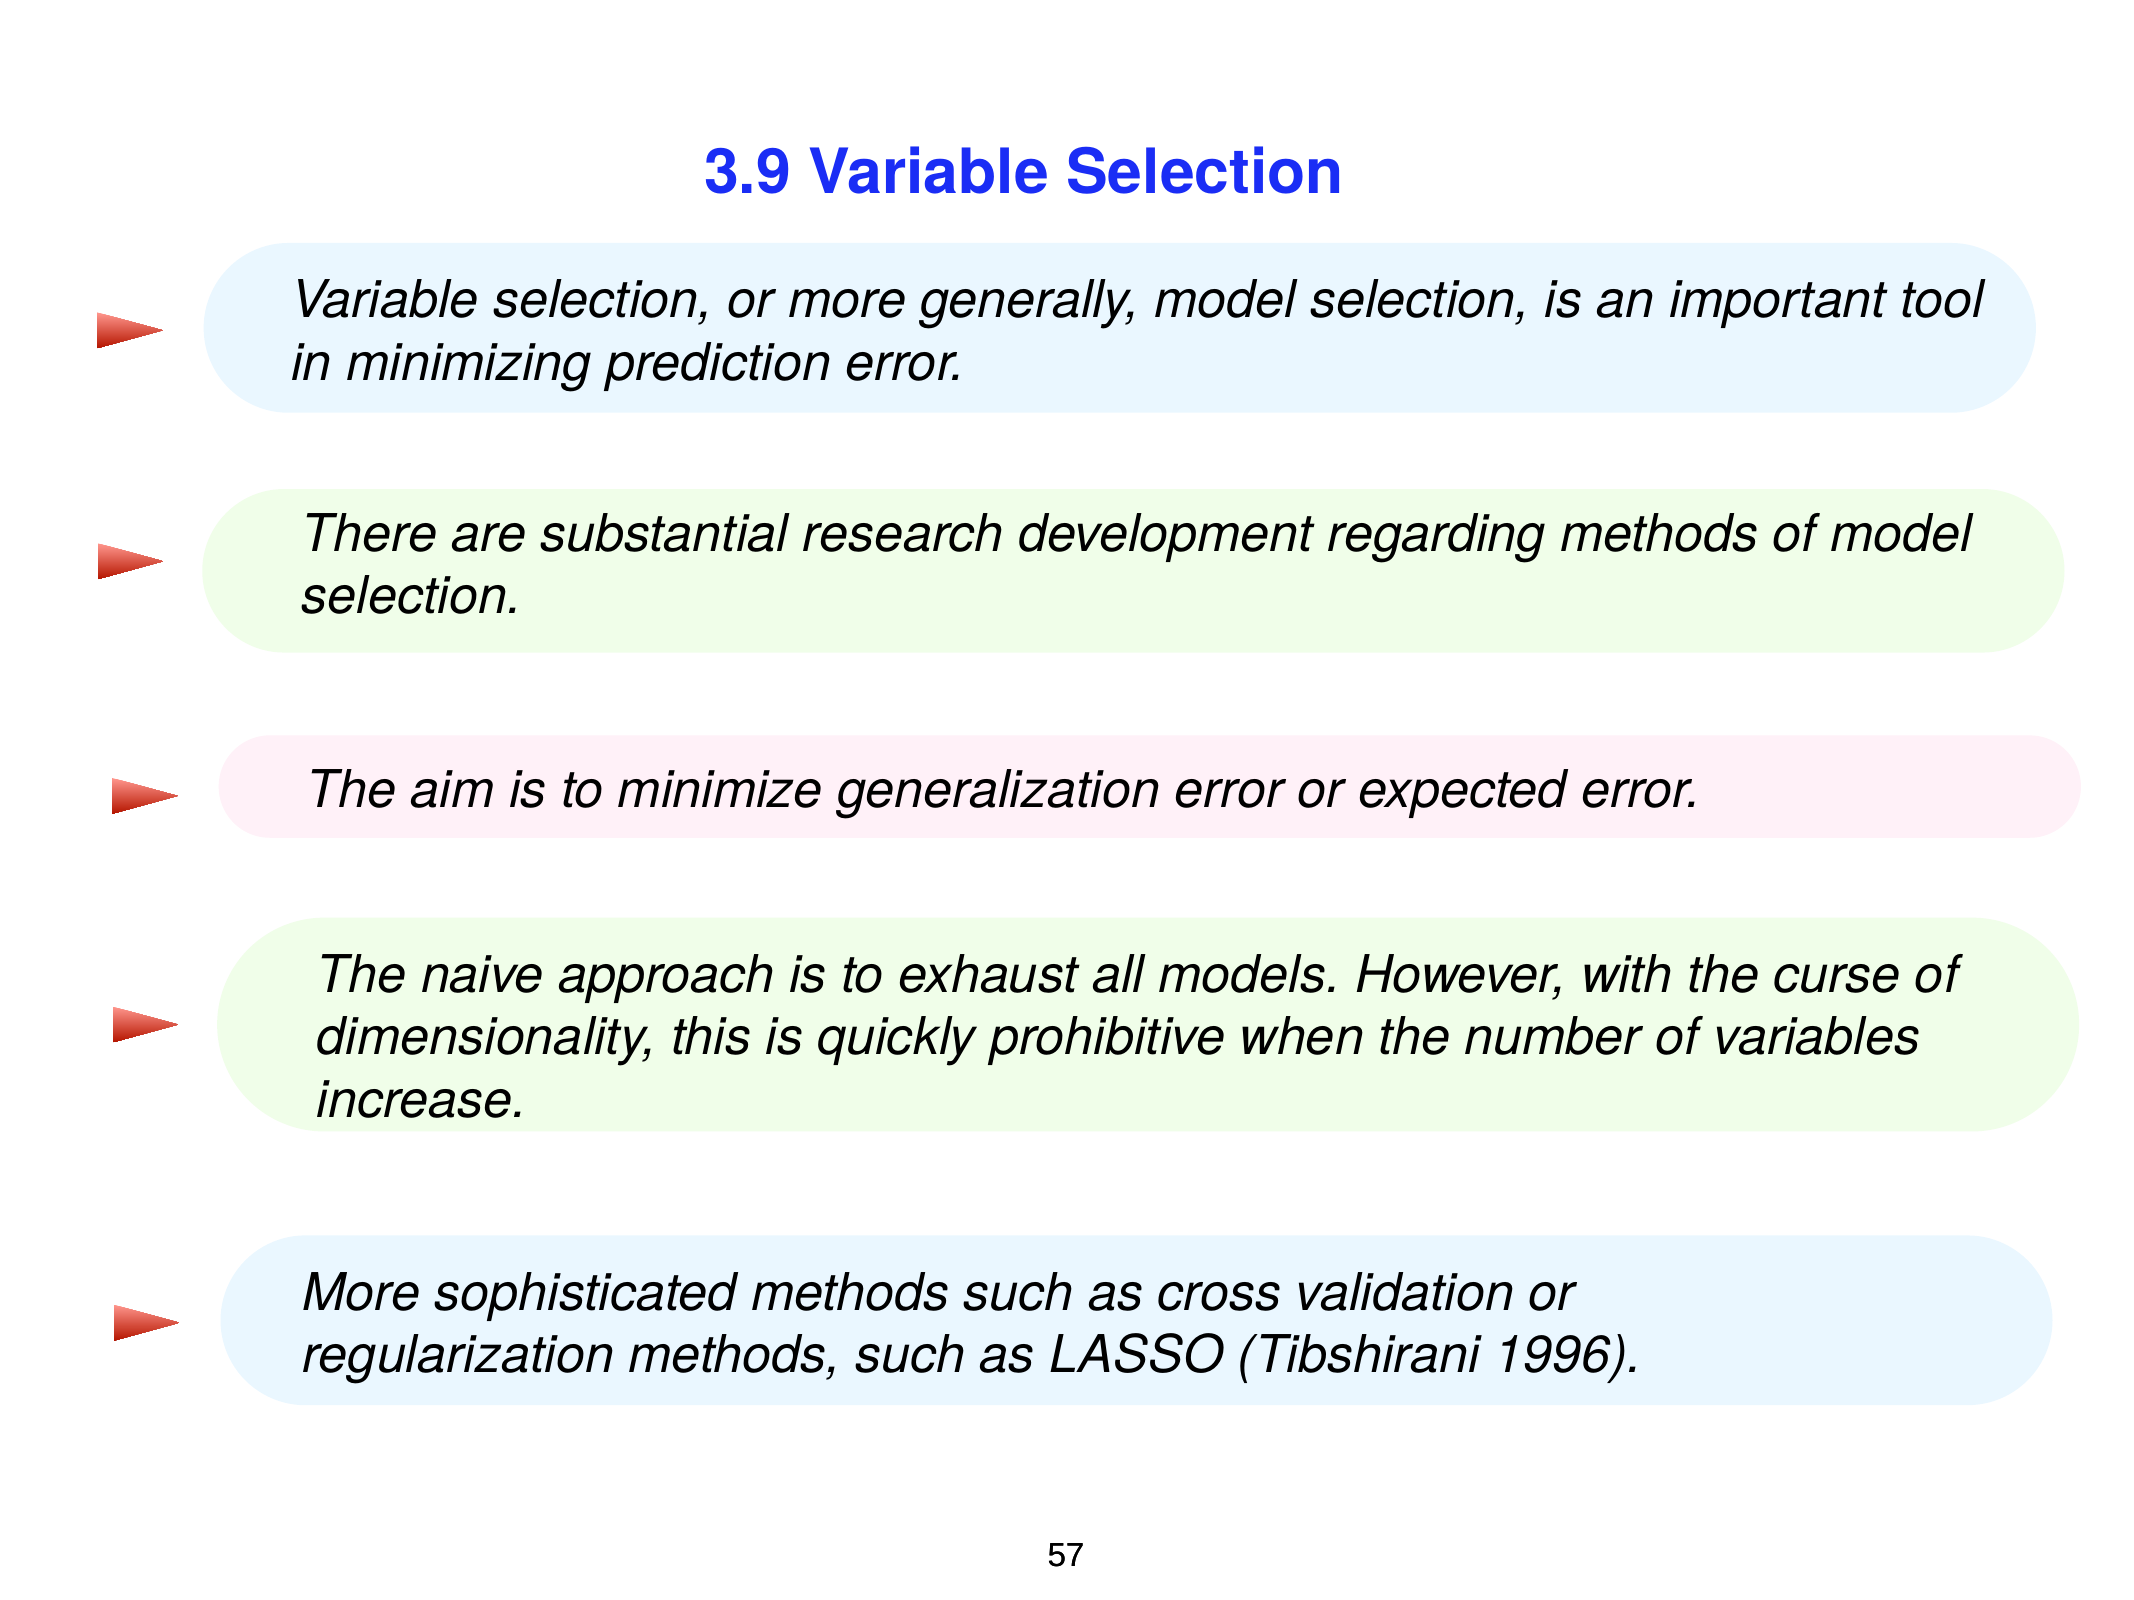

3.9 Variable Selection

Variable selection, or more generally, model selection, is an important tool
in minimizing prediction error.

There are substantial research development regarding methods of model
selection.

The aim is to minimize generalization error or expected error.

The naive approach is to exhaust all models. However, with the curse of
dimensionality, this is quickly prohibitive when the number of variables
increase.

More sophisticated methods such as cross validation or
regularization methods, such as LASSO (Tibshirani 1996).

57
57